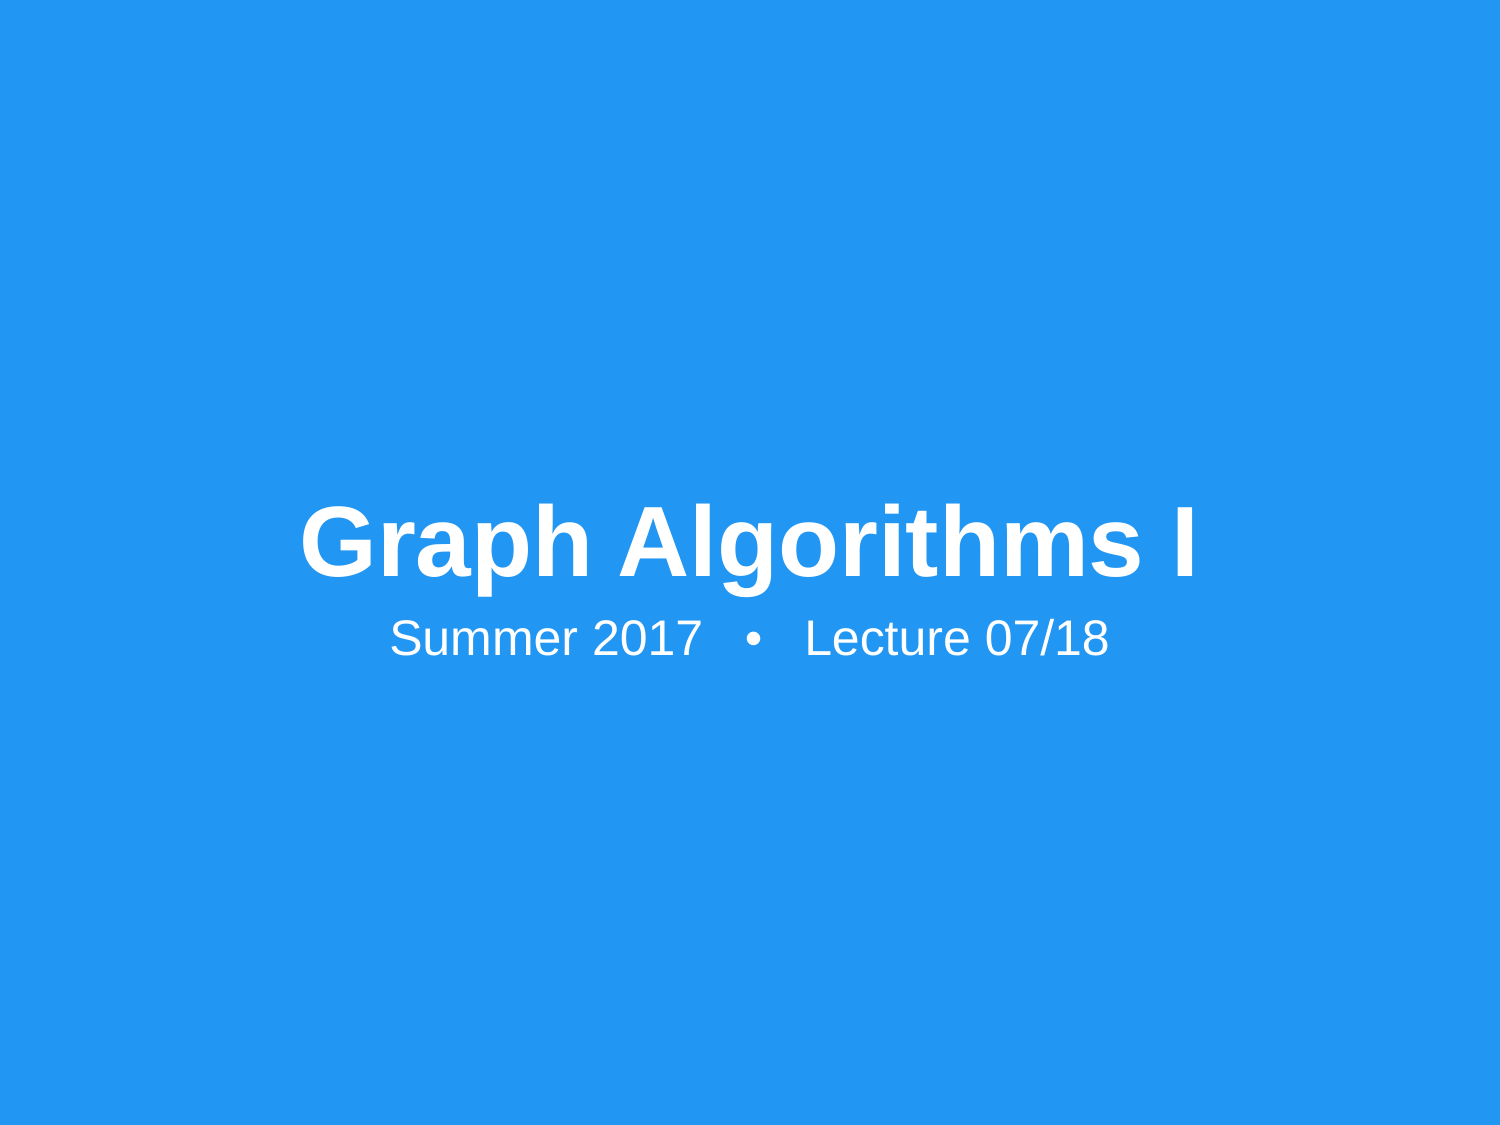

Graph Algorithms I
Summer 2017   •   Lecture 07/18